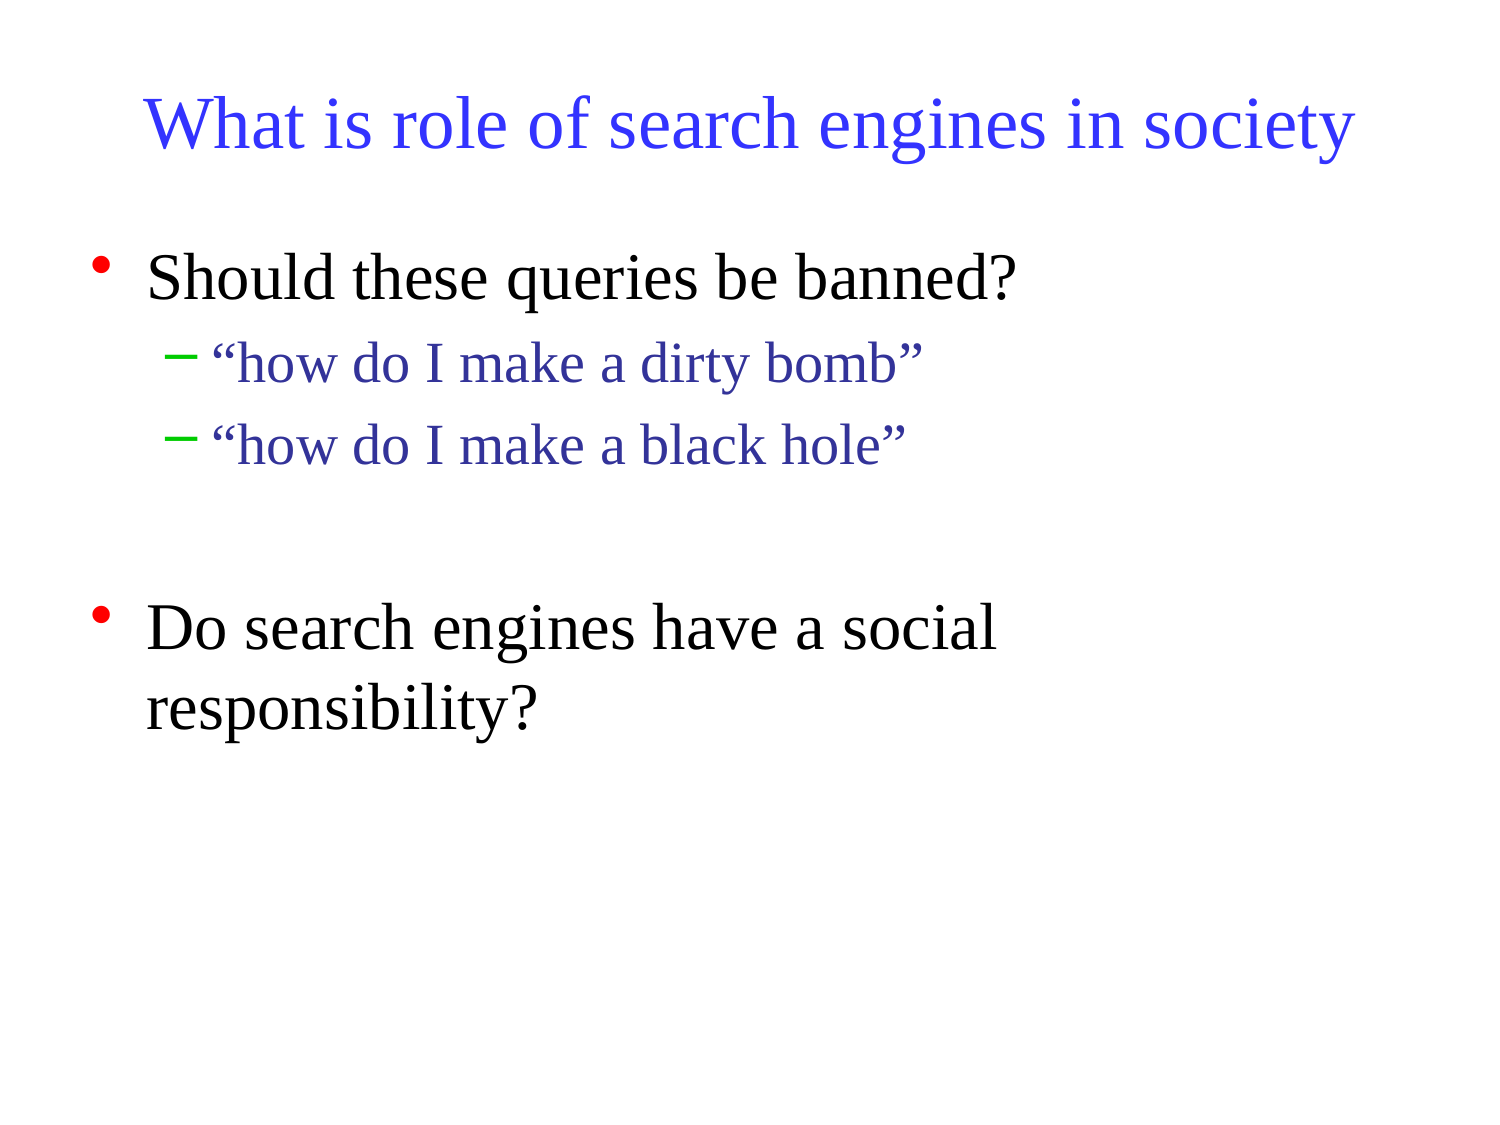

# What is role of search engines in society
Should these queries be banned?
“how do I make a dirty bomb”
“how do I make a black hole”

Do search engines have a social responsibility?